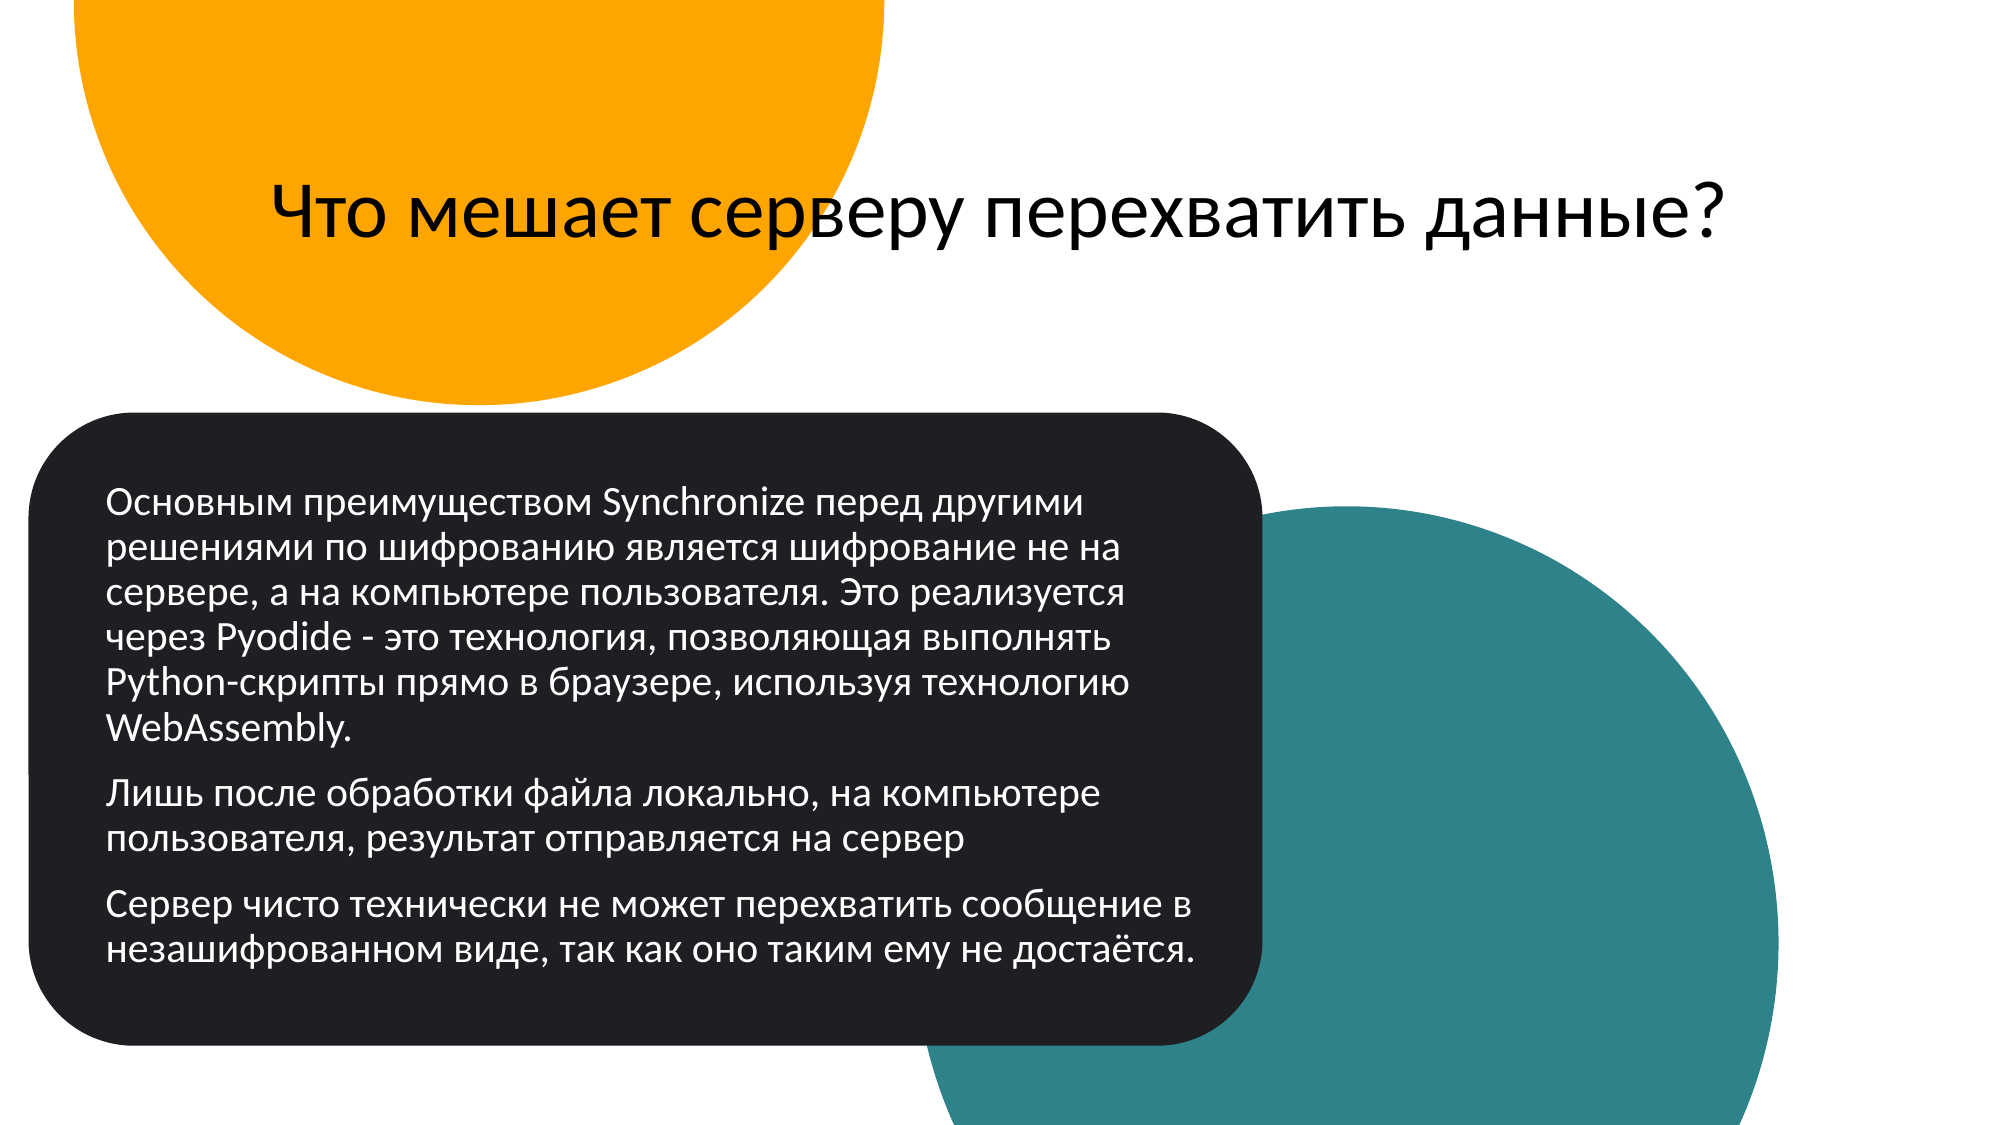

# Что мешает серверу перехватить данные?

Основным преимуществом Synchronize перед другими решениями по шифрованию является шифрование не на сервере, а на компьютере пользователя. Это реализуется через Pyodide - это технология, позволяющая выполнять Python-скрипты прямо в браузере, используя технологию WebAssembly.
Лишь после обработки файла локально, на компьютере пользователя, результат отправляется на сервер
Сервер чисто технически не может перехватить сообщение в незашифрованном виде, так как оно таким ему не достаётся.